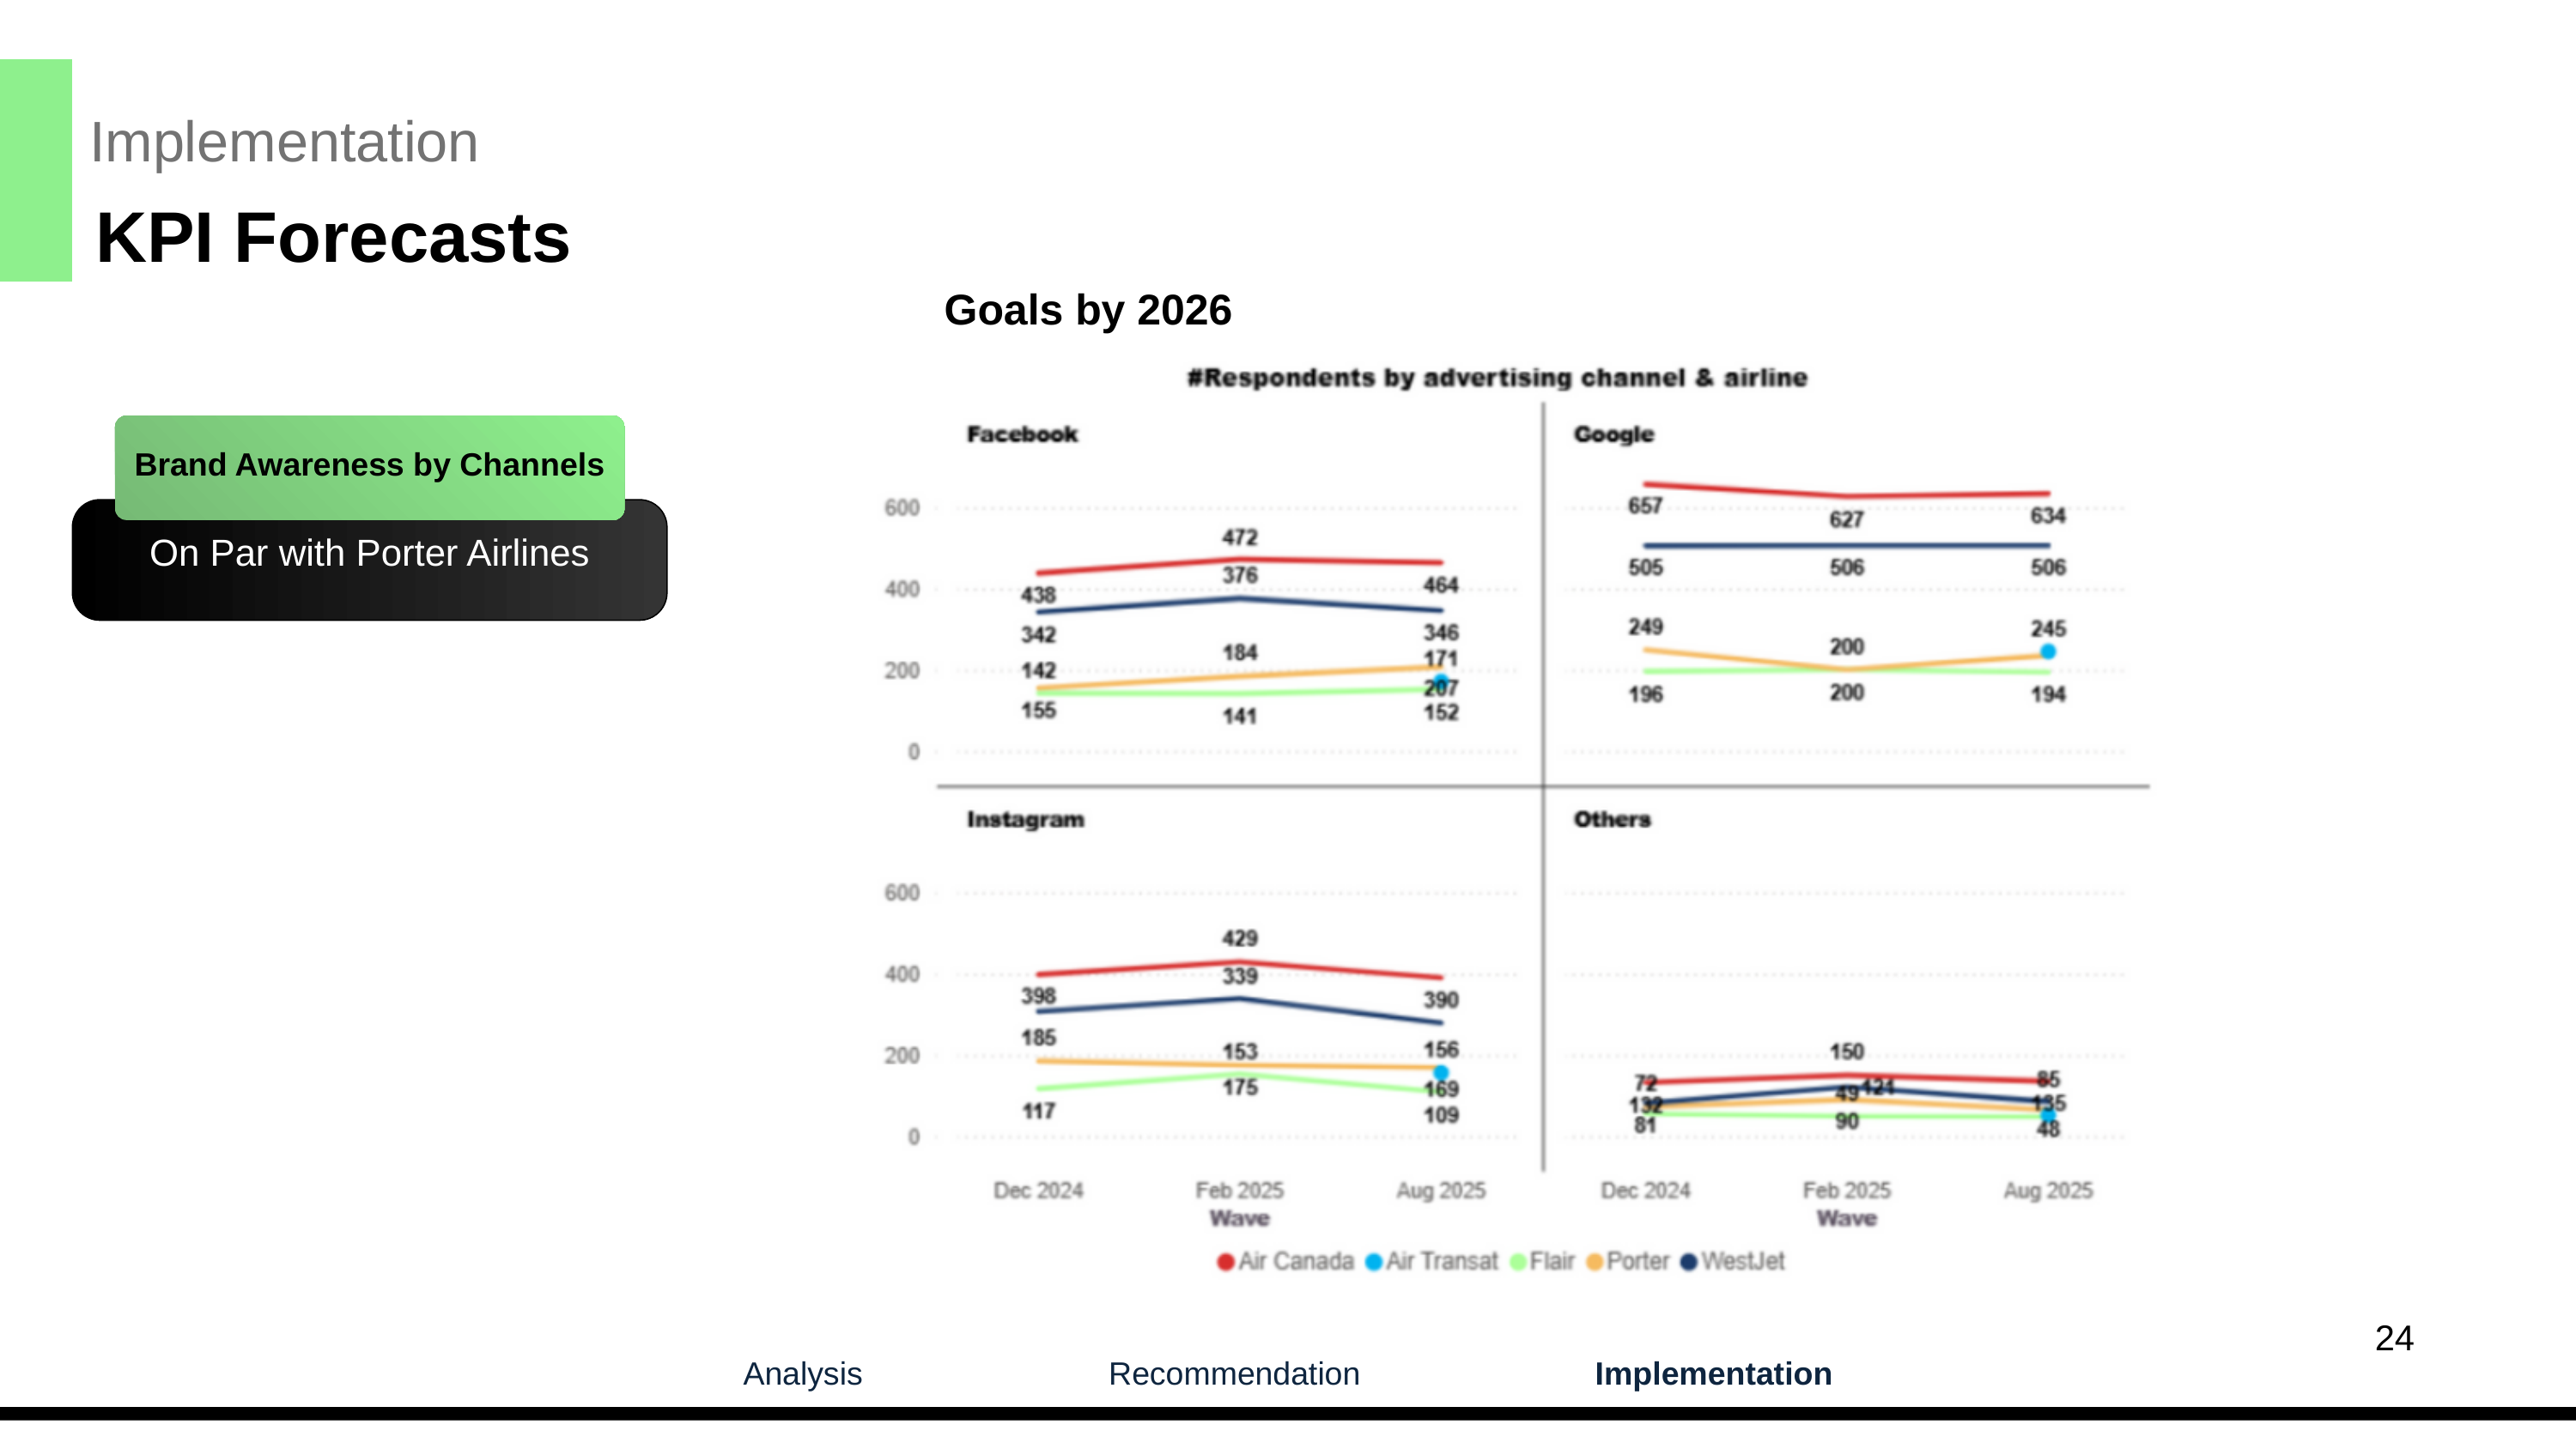

Implementation
KPI Forecasts
Goals by 2026

Brand Awareness by Channels

On Par with Porter Airlines
24
Analysis
Recommendation
Implementation